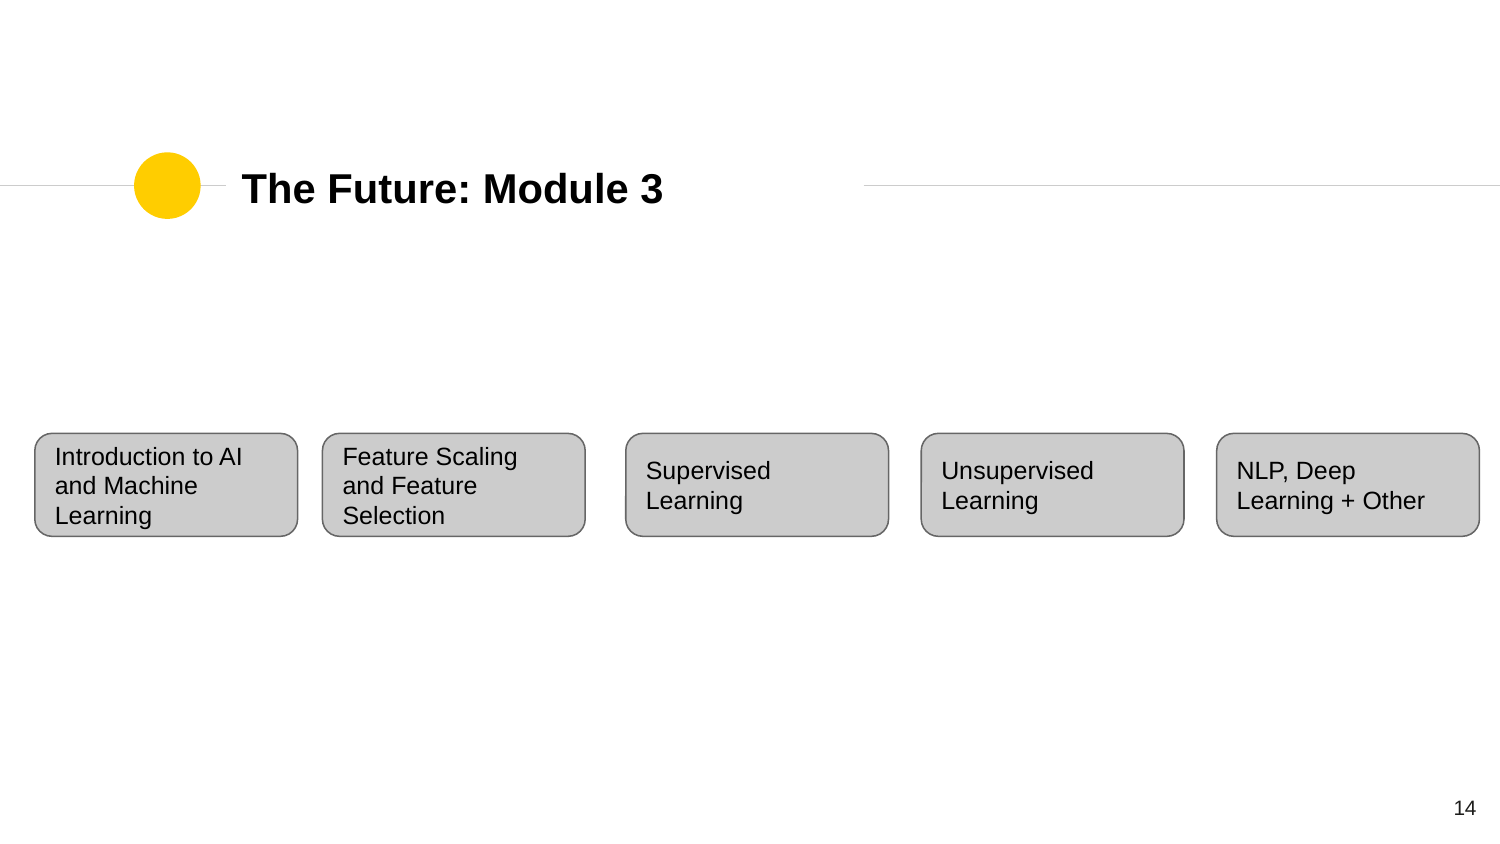

# The Future: Module 3
Introduction to AI and Machine Learning
Feature Scaling and Feature Selection
Supervised Learning
Unsupervised Learning
NLP, Deep Learning + Other
14